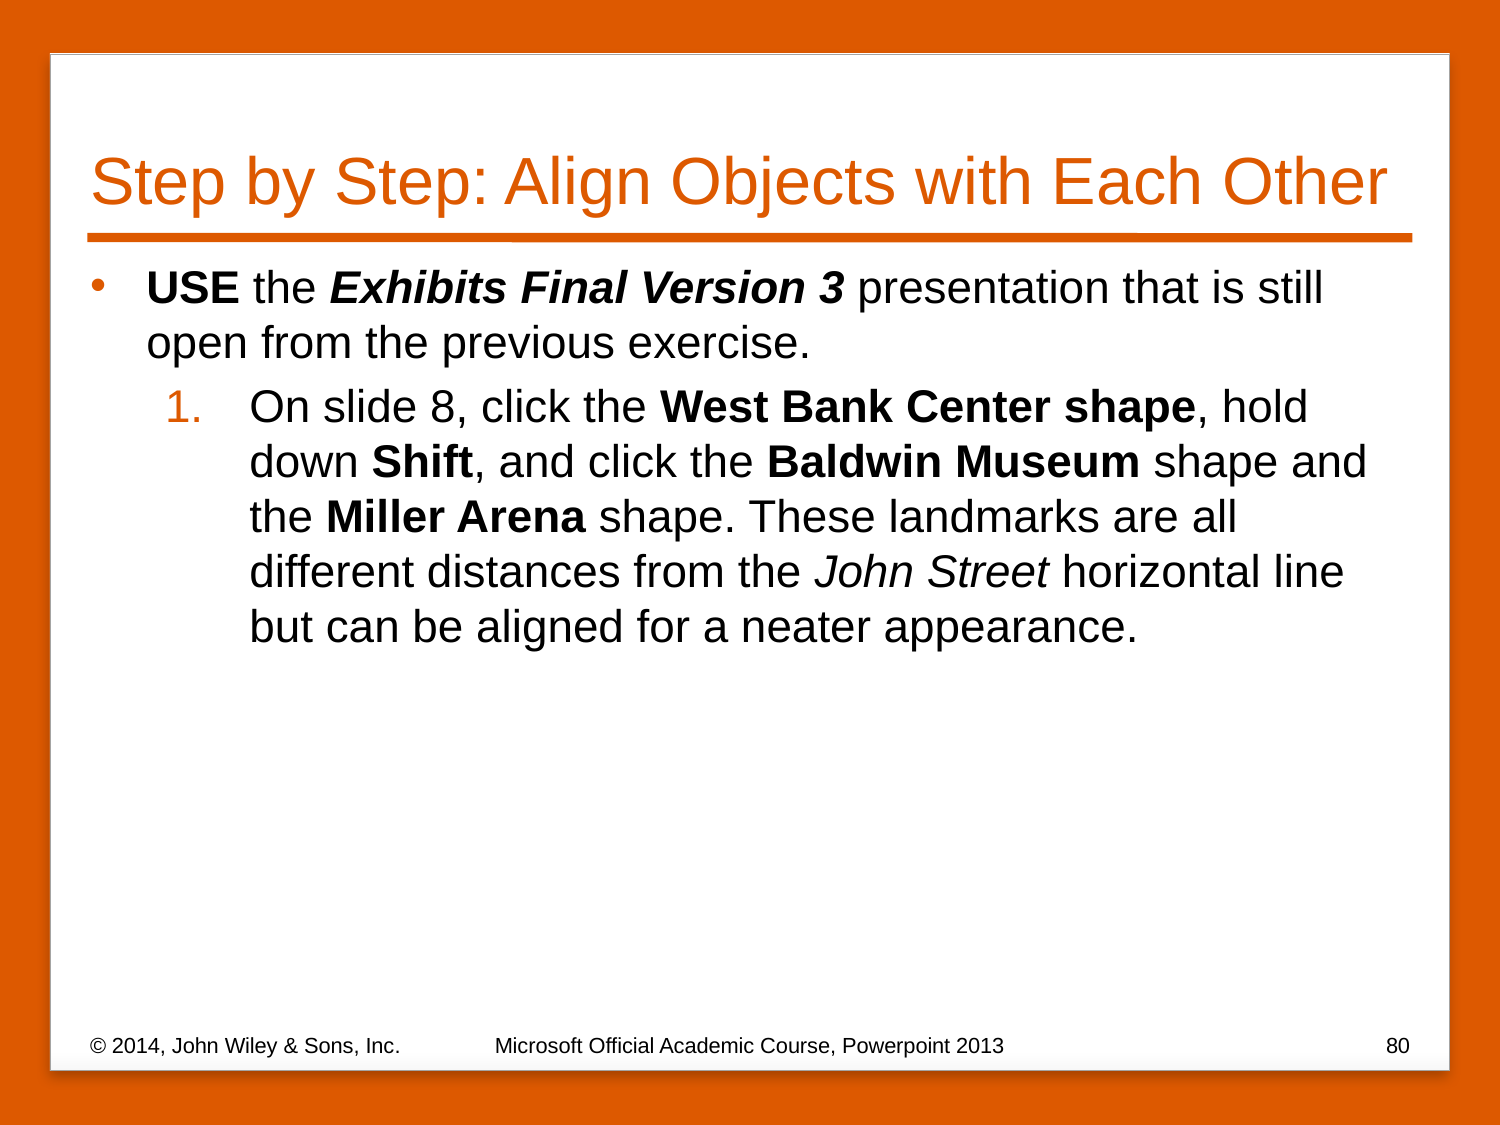

# Step by Step: Align Objects with Each Other
USE the Exhibits Final Version 3 presentation that is still open from the previous exercise.
On slide 8, click the West Bank Center shape, hold down Shift, and click the Baldwin Museum shape and the Miller Arena shape. These landmarks are all different distances from the John Street horizontal line but can be aligned for a neater appearance.
© 2014, John Wiley & Sons, Inc.
Microsoft Official Academic Course, Powerpoint 2013
80